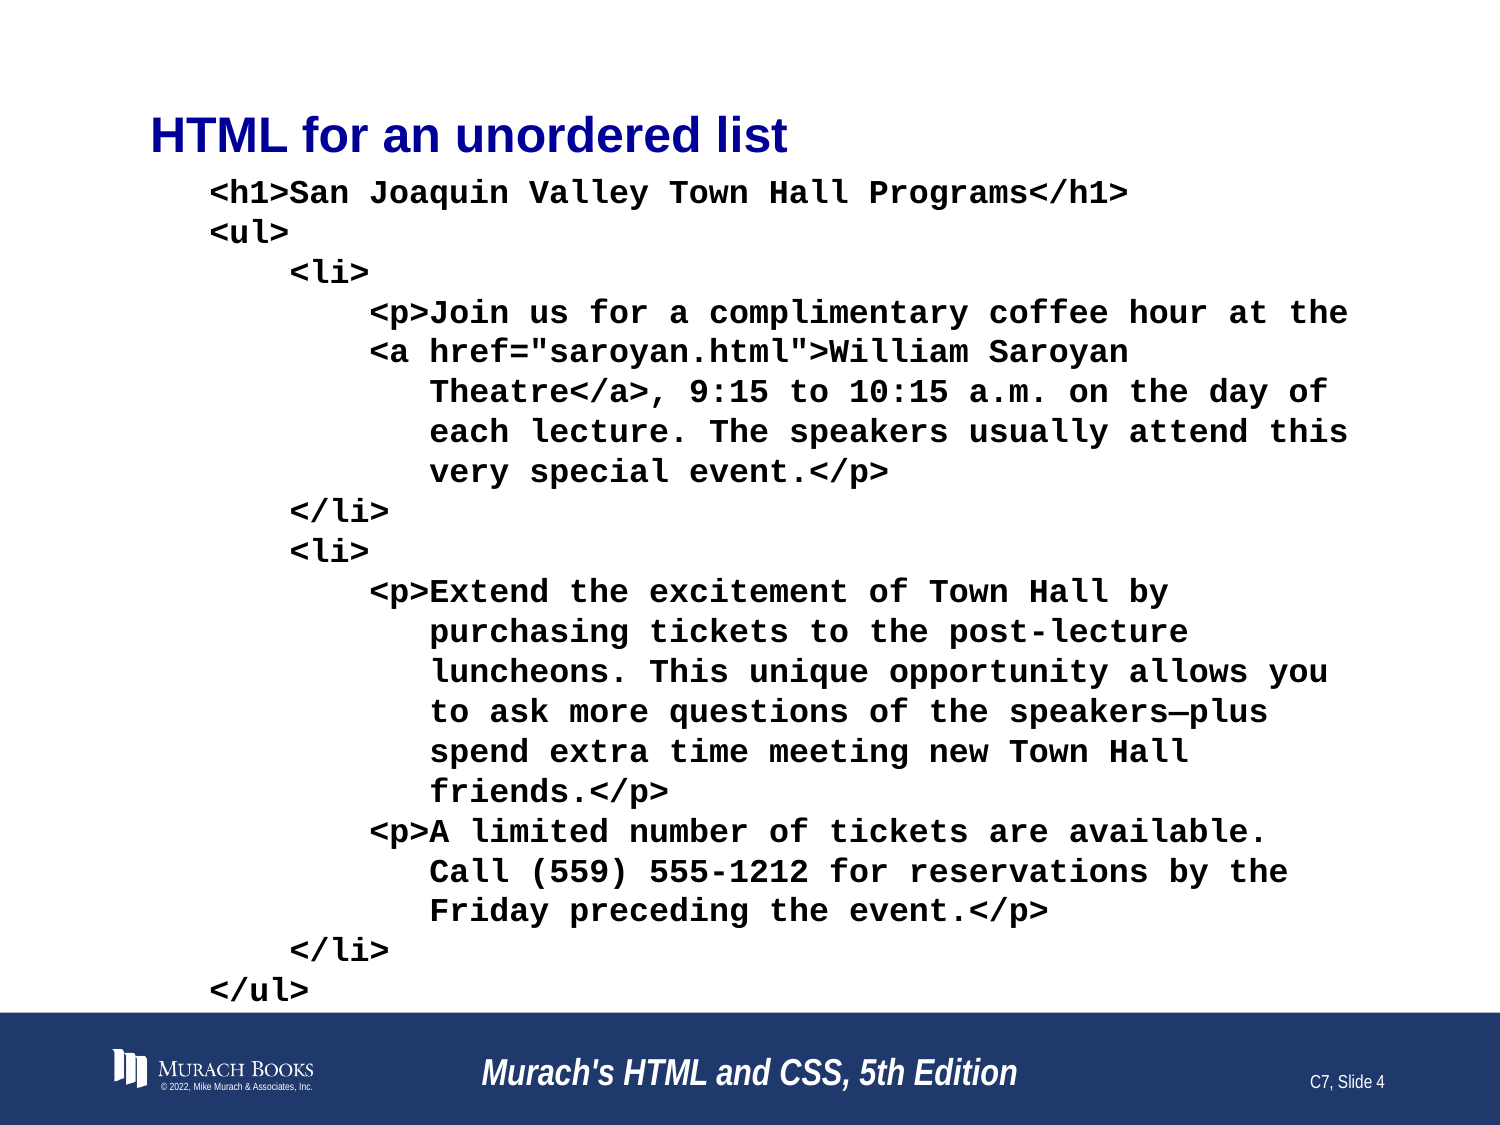

# HTML for an unordered list
<h1>San Joaquin Valley Town Hall Programs</h1>
<ul>
    <li>
        <p>Join us for a complimentary coffee hour at the
        <a href="saroyan.html">William Saroyan
           Theatre</a>, 9:15 to 10:15 a.m. on the day of
           each lecture. The speakers usually attend this
           very special event.</p>
    </li>
    <li>
        <p>Extend the excitement of Town Hall by
           purchasing tickets to the post-lecture
           luncheons. This unique opportunity allows you
           to ask more questions of the speakers—plus
           spend extra time meeting new Town Hall
           friends.</p>
        <p>A limited number of tickets are available.
           Call (559) 555-1212 for reservations by the
           Friday preceding the event.</p>
    </li>
</ul>

© 2022, Mike Murach & Associates, Inc.
Murach's HTML and CSS, 5th Edition

C7, Slide 4